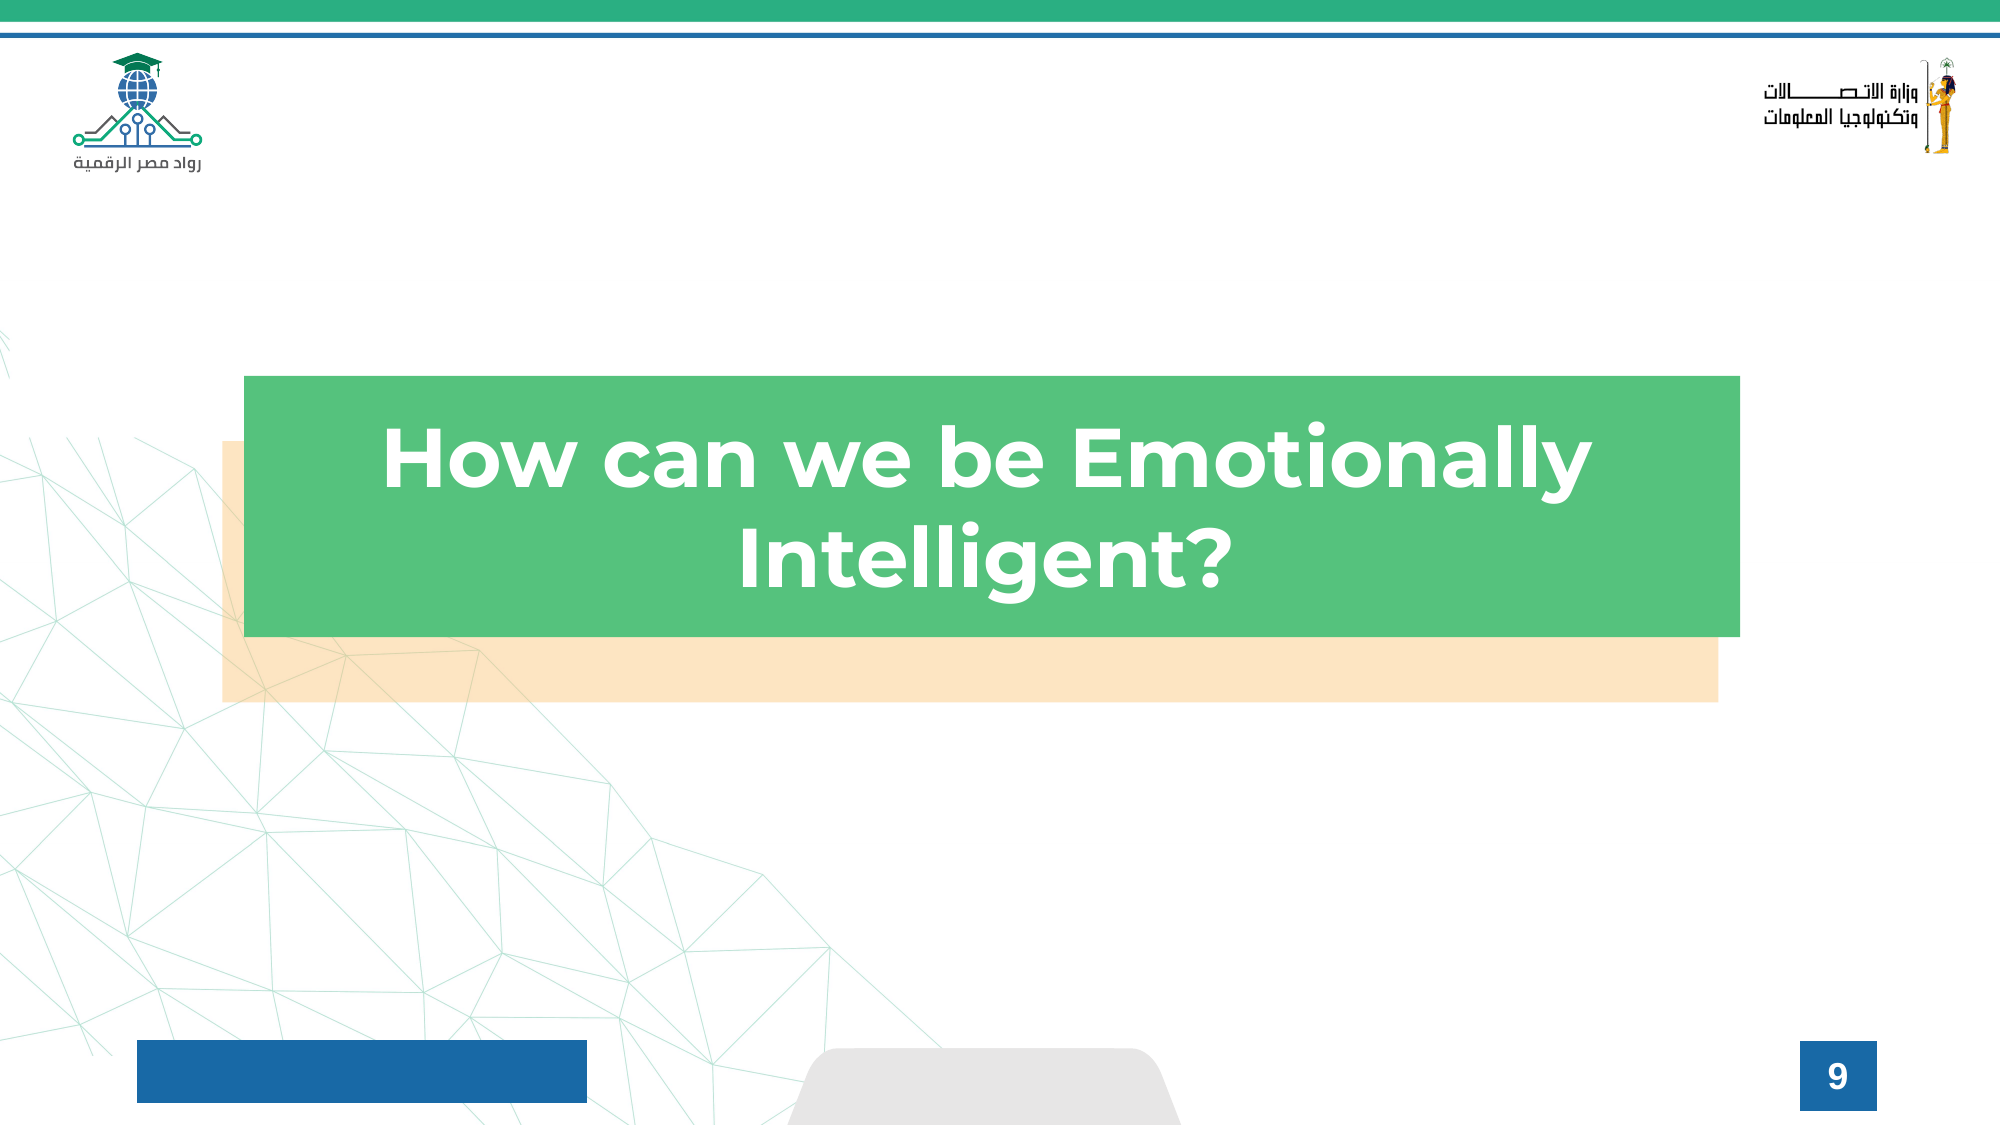

How can we be Emotionally Intelligent?
9